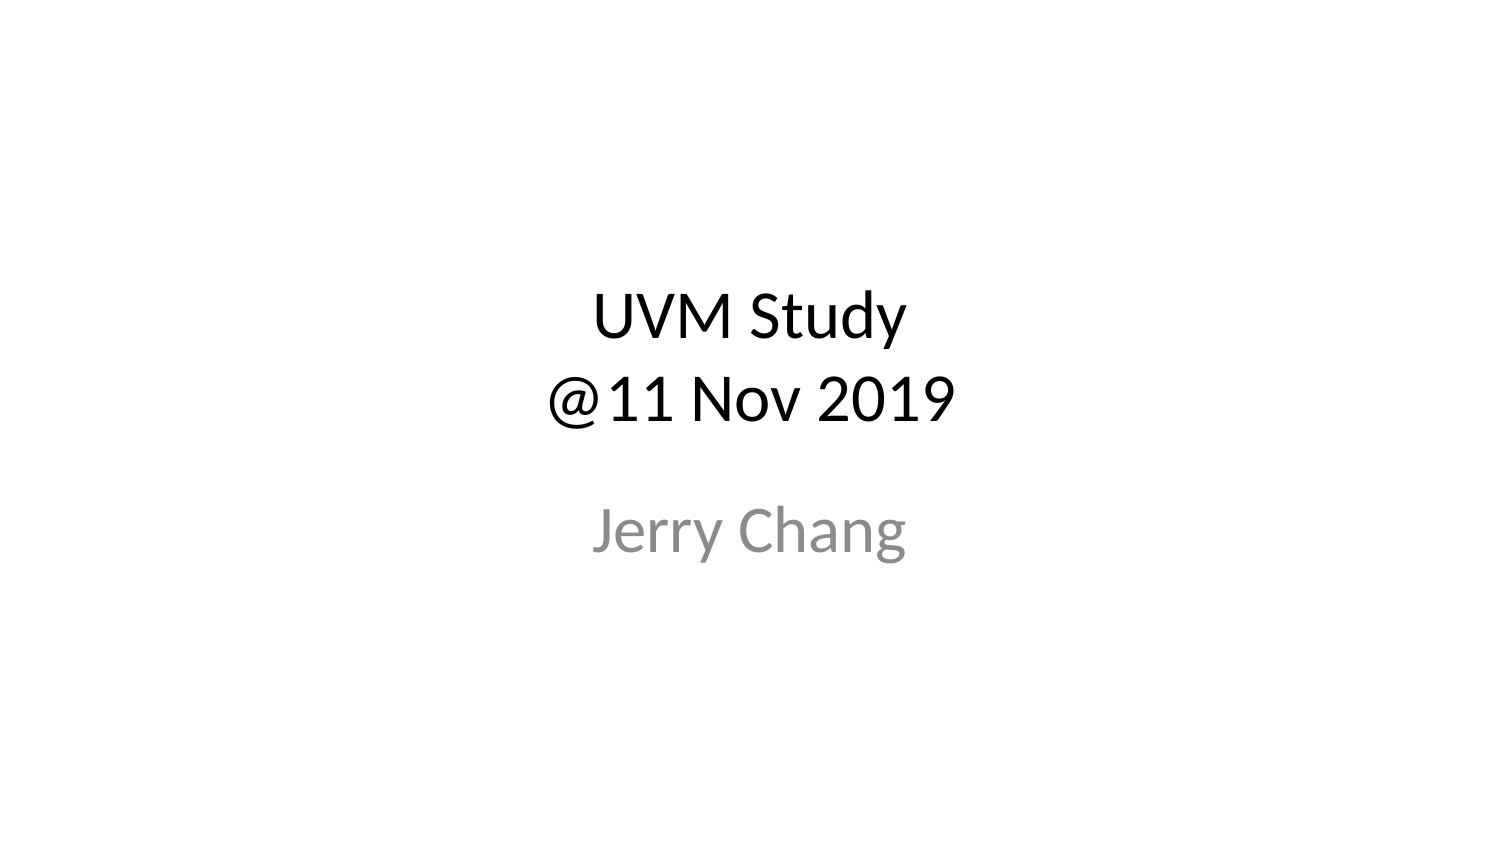

# UVM Study @11 Nov 2019
Jerry Chang